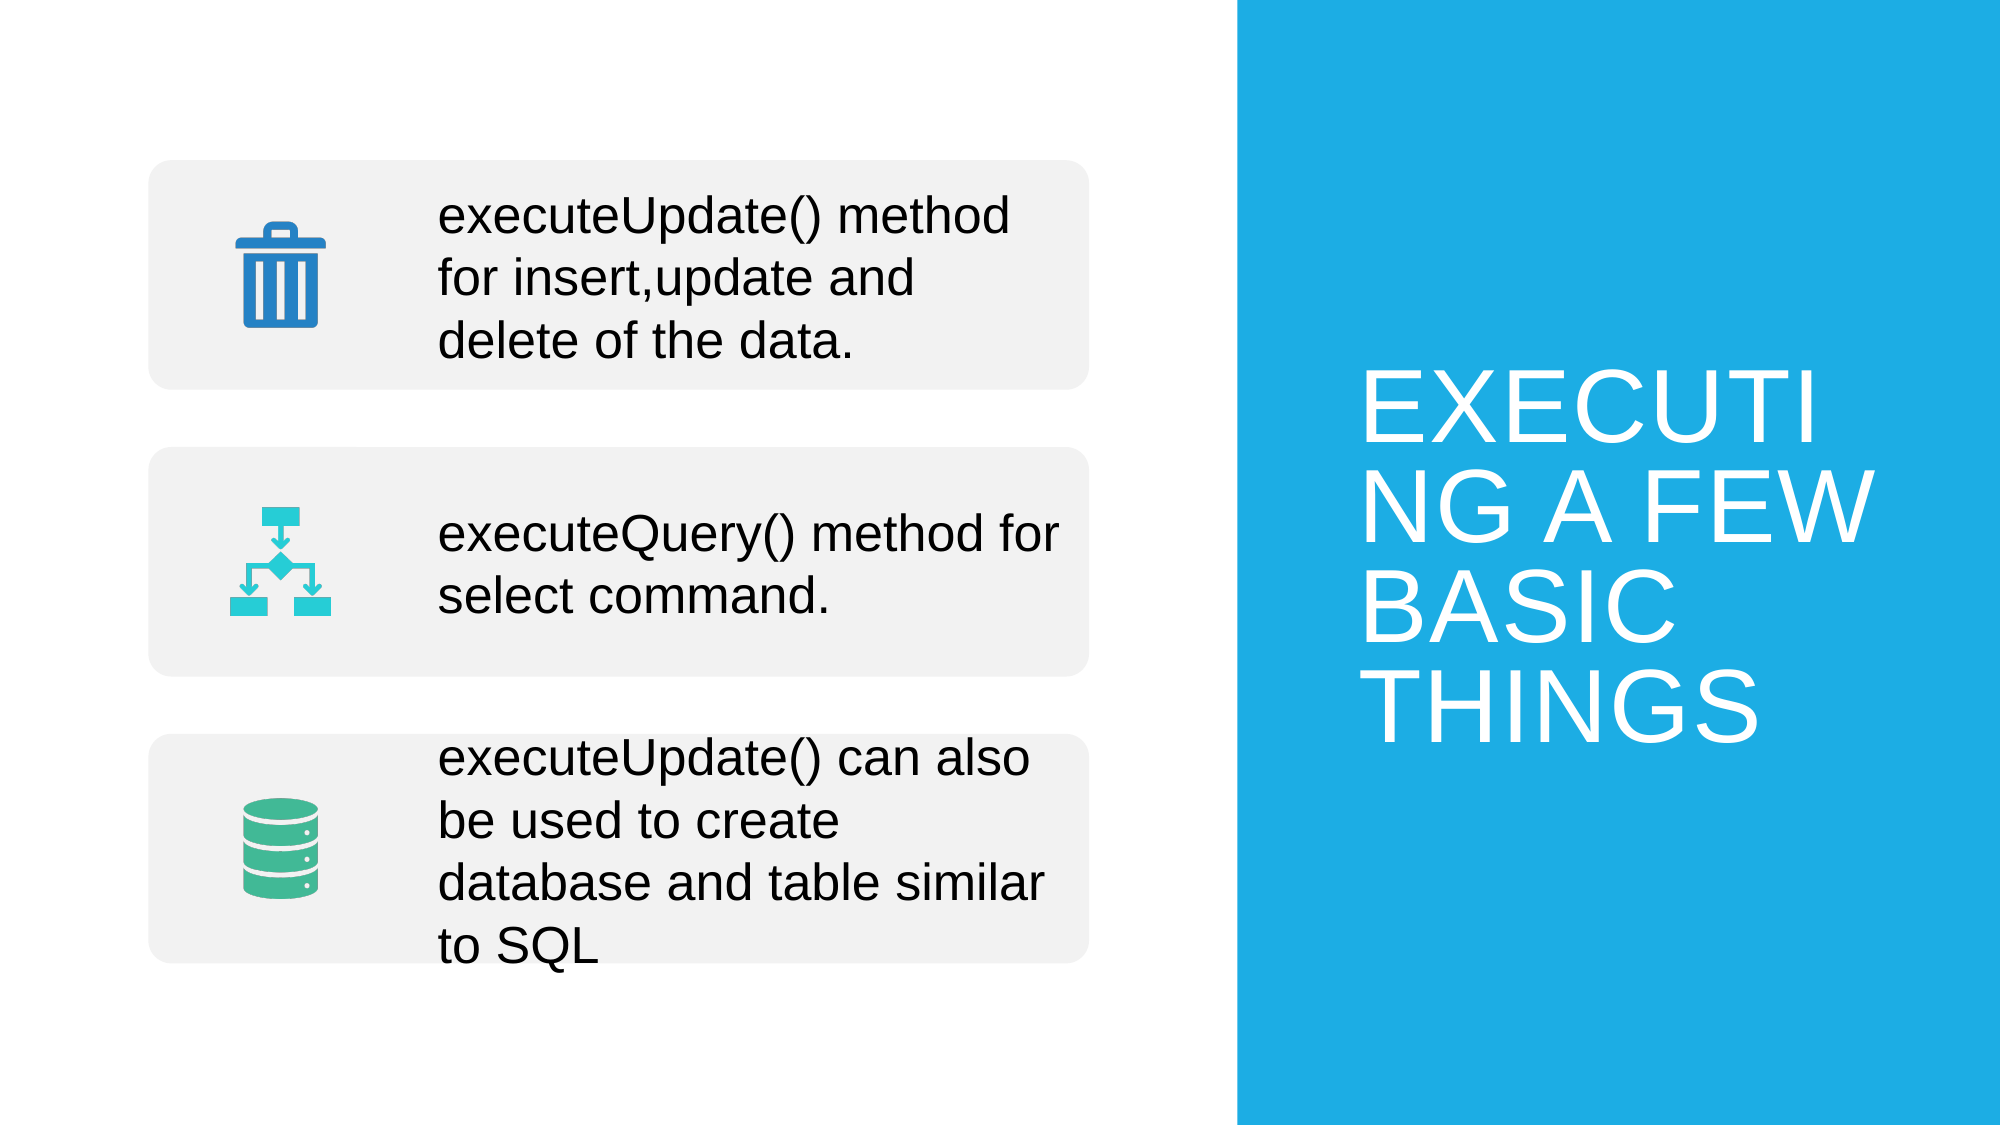

# Executing a few basic things
executeUpdate() method for insert,update and delete of the data.
executeQuery() method for select command.
executeUpdate() can also be used to create database and table similar to SQL